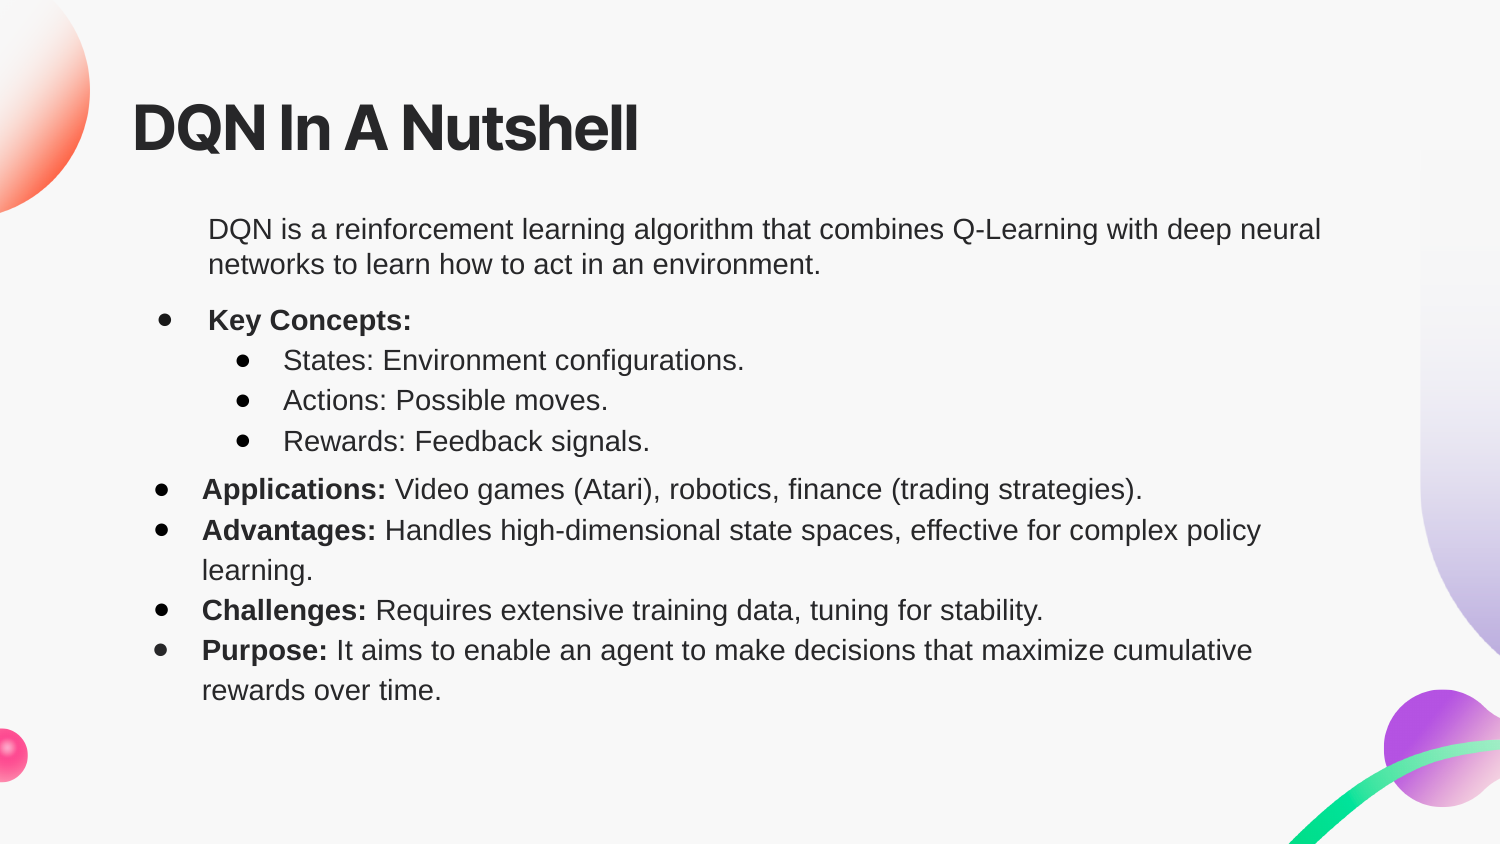

# DQN In A Nutshell
DQN is a reinforcement learning algorithm that combines Q-Learning with deep neural networks to learn how to act in an environment.
Key Concepts:
States: Environment configurations.
Actions: Possible moves.
Rewards: Feedback signals.

Applications: Video games (Atari), robotics, finance (trading strategies).
Advantages: Handles high-dimensional state spaces, effective for complex policy learning.
Challenges: Requires extensive training data, tuning for stability.
Purpose: It aims to enable an agent to make decisions that maximize cumulative rewards over time.